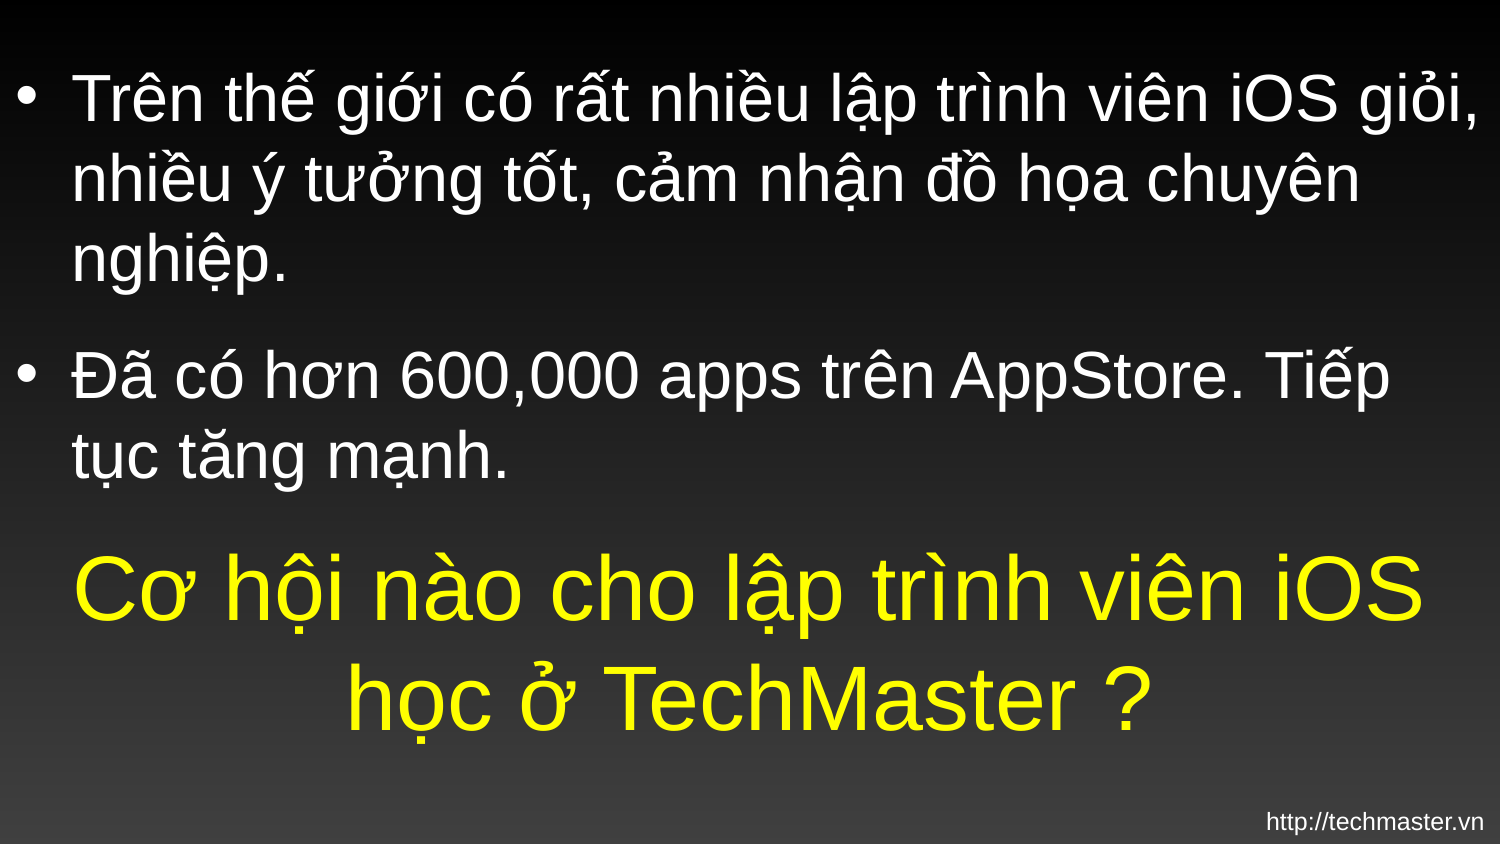

Trên thế giới có rất nhiều lập trình viên iOS giỏi, nhiều ý tưởng tốt, cảm nhận đồ họa chuyên nghiệp.
Đã có hơn 600,000 apps trên AppStore. Tiếp tục tăng mạnh.
Cơ hội nào cho lập trình viên iOS học ở TechMaster ?